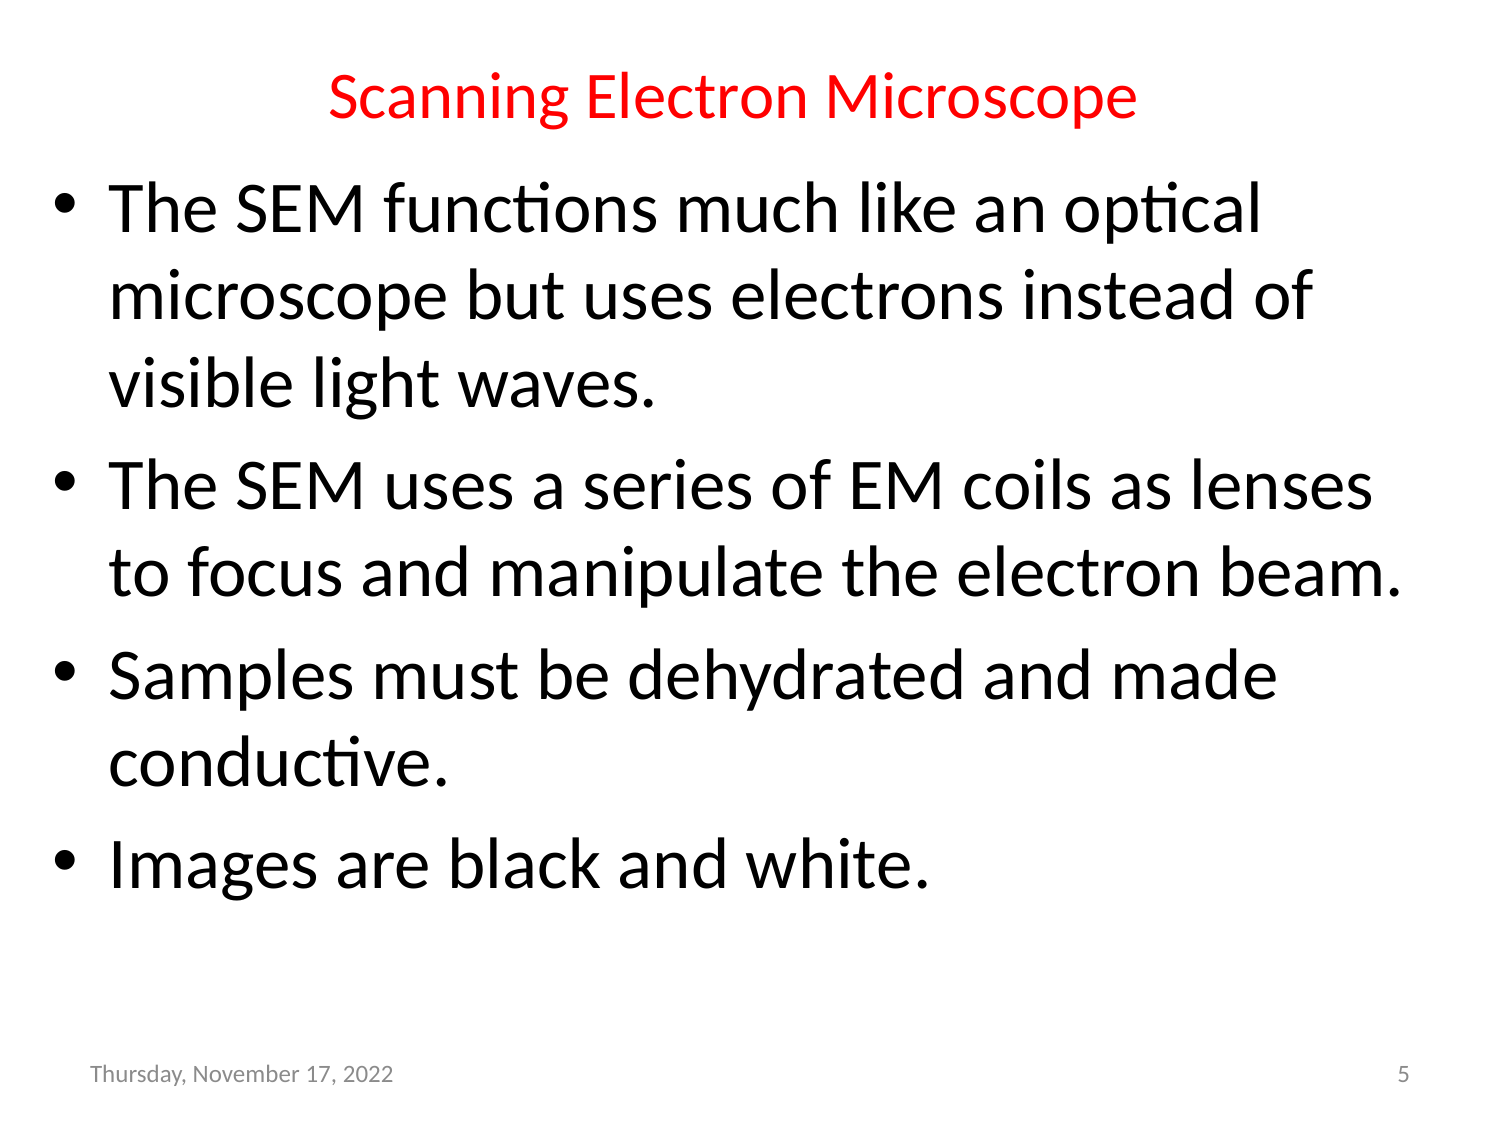

Scanning Electron Microscope
The SEM functions much like an optical microscope but uses electrons instead of visible light waves.
The SEM uses a series of EM coils as lenses to focus and manipulate the electron beam.
Samples must be dehydrated and made conductive.
Images are black and white.

Thursday, November 17, 2022
5